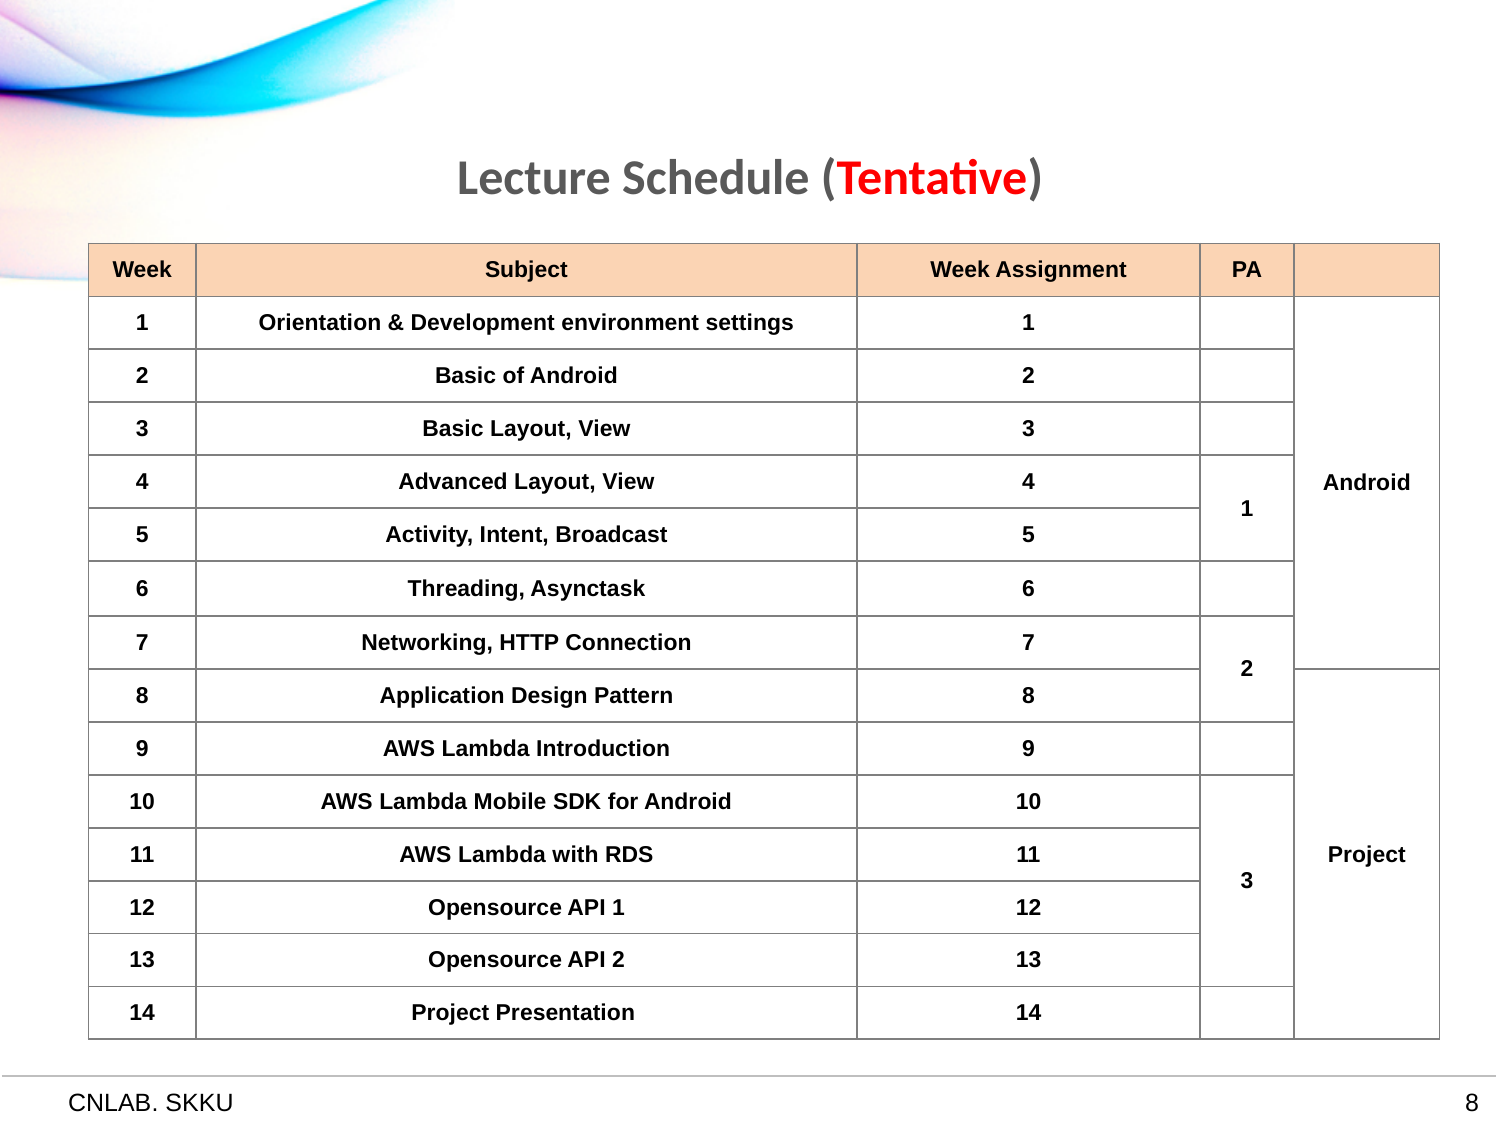

# Lecture Schedule (Tentative)
| Week | Subject | Week Assignment | PA |  |
| --- | --- | --- | --- | --- |
| 1 | Orientation & Development environment settings | 1 |  | Android |
| 2 | Basic of Android | 2 |  |  |
| 3 | Basic Layout, View | 3 |  |  |
| 4 | Advanced Layout, View | 4 | 1 |  |
| 5 | Activity, Intent, Broadcast | 5 |  |  |
| 6 | Threading, Asynctask | 6 |  |  |
| 7 | Networking, HTTP Connection | 7 | 2 |  |
| 8 | Application Design Pattern | 8 |  | Project |
| 9 | AWS Lambda Introduction | 9 |  |  |
| 10 | AWS Lambda Mobile SDK for Android | 10 | 3 |  |
| 11 | AWS Lambda with RDS | 11 |  |  |
| 12 | Opensource API 1 | 12 |  |  |
| 13 | Opensource API 2 | 13 |  |  |
| 14 | Project Presentation | 14 |  |  |
8